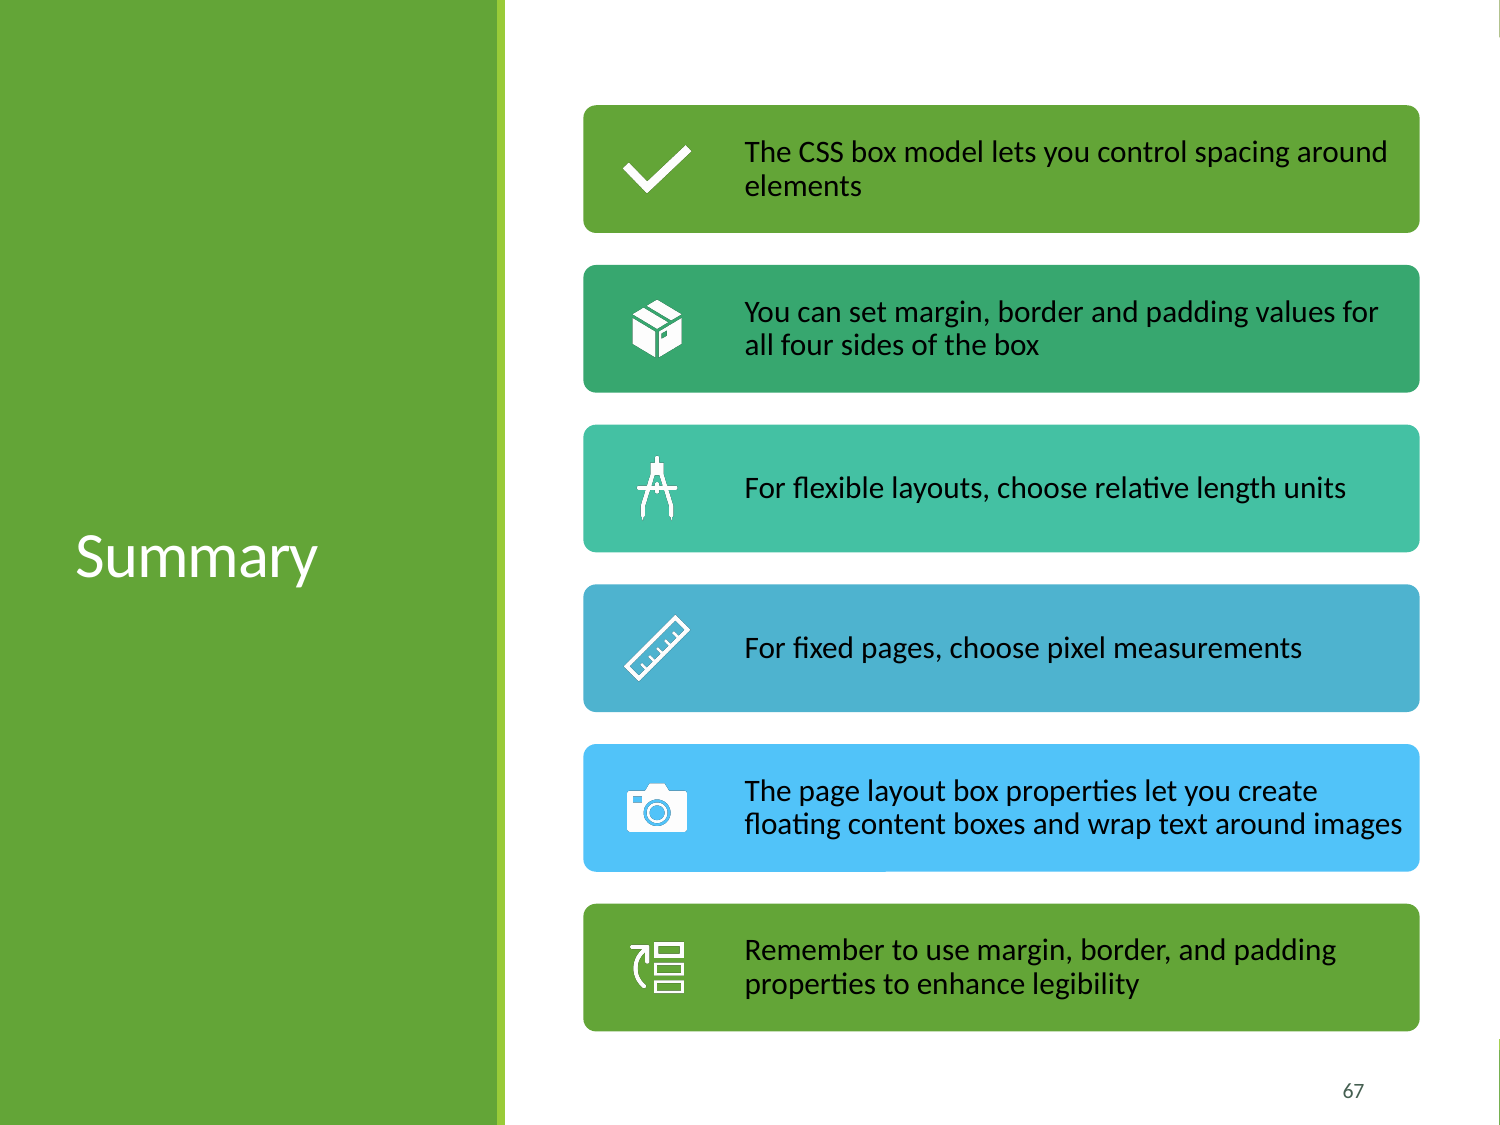

# Summary
The CSS box model lets you control spacing around elements
You can set margin, border and padding values for all four sides of the box
For flexible layouts, choose relative length units
For fixed pages, choose pixel measurements
The page layout box properties let you create floating content boxes and wrap text around images
Remember to use margin, border, and padding properties to enhance legibility
67